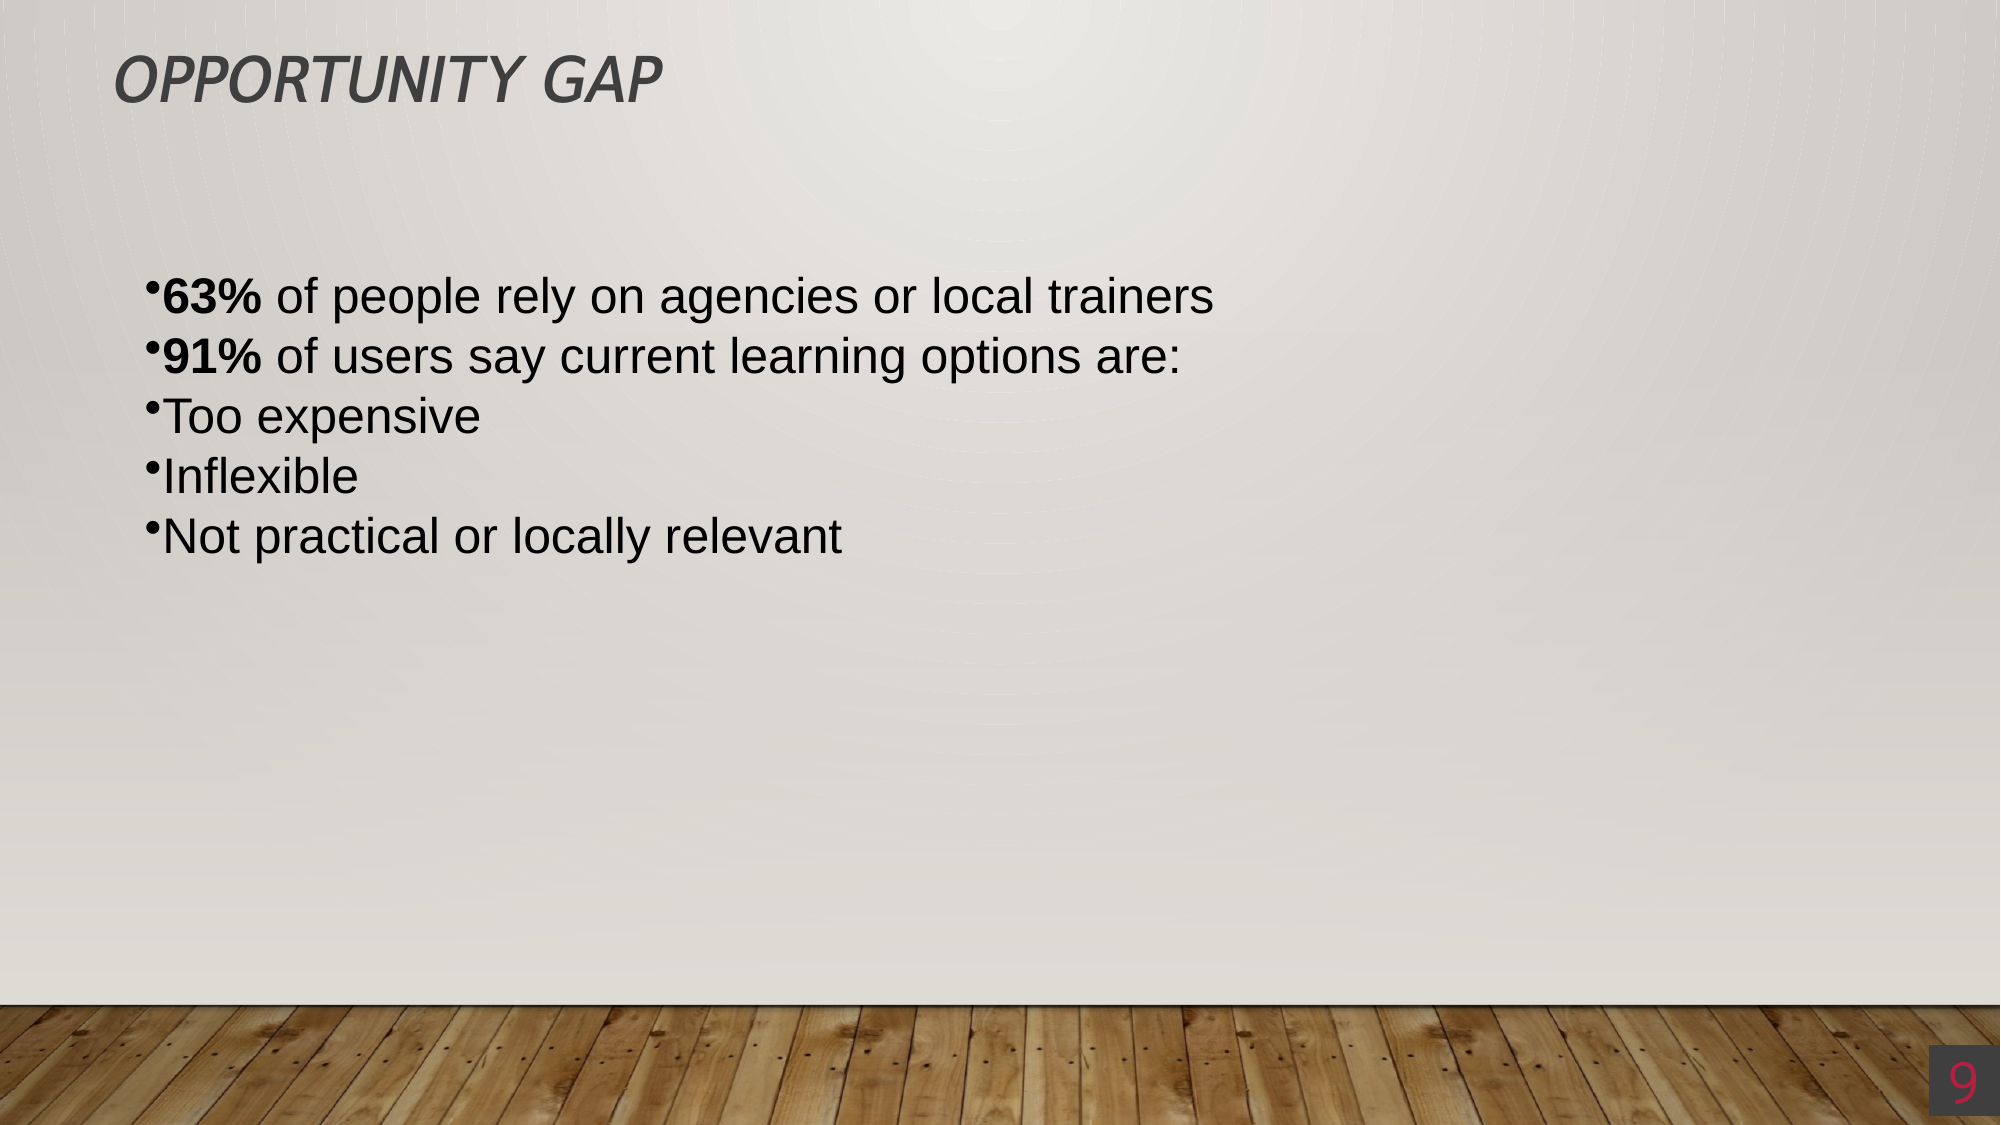

# Opportunity Gap
63% of people rely on agencies or local trainers
91% of users say current learning options are:
Too expensive
Inflexible
Not practical or locally relevant

9